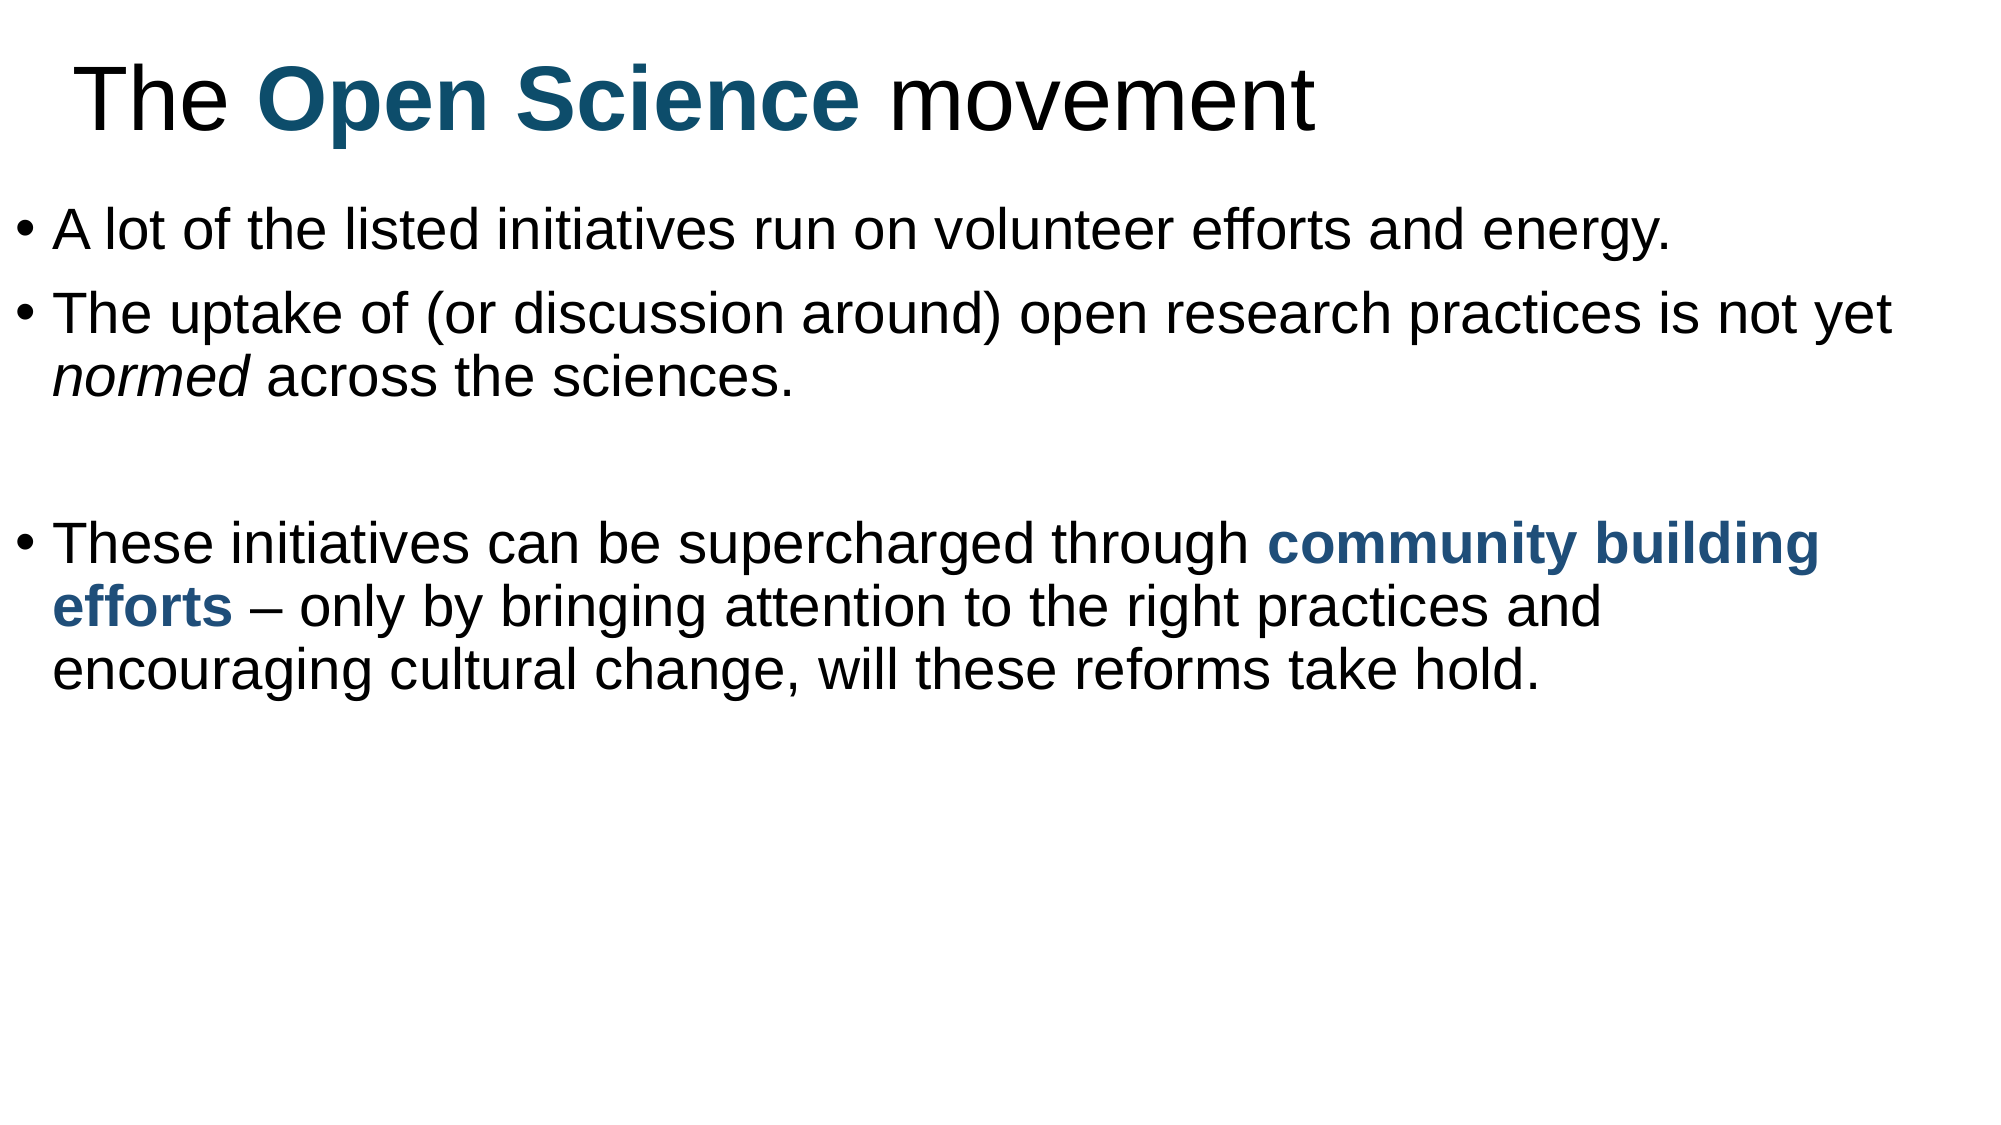

# The Open Science movement
A lot of the listed initiatives run on volunteer efforts and energy.
The uptake of (or discussion around) open research practices is not yet normed across the sciences.

These initiatives can be supercharged through community building efforts – only by bringing attention to the right practices and encouraging cultural change, will these reforms take hold.